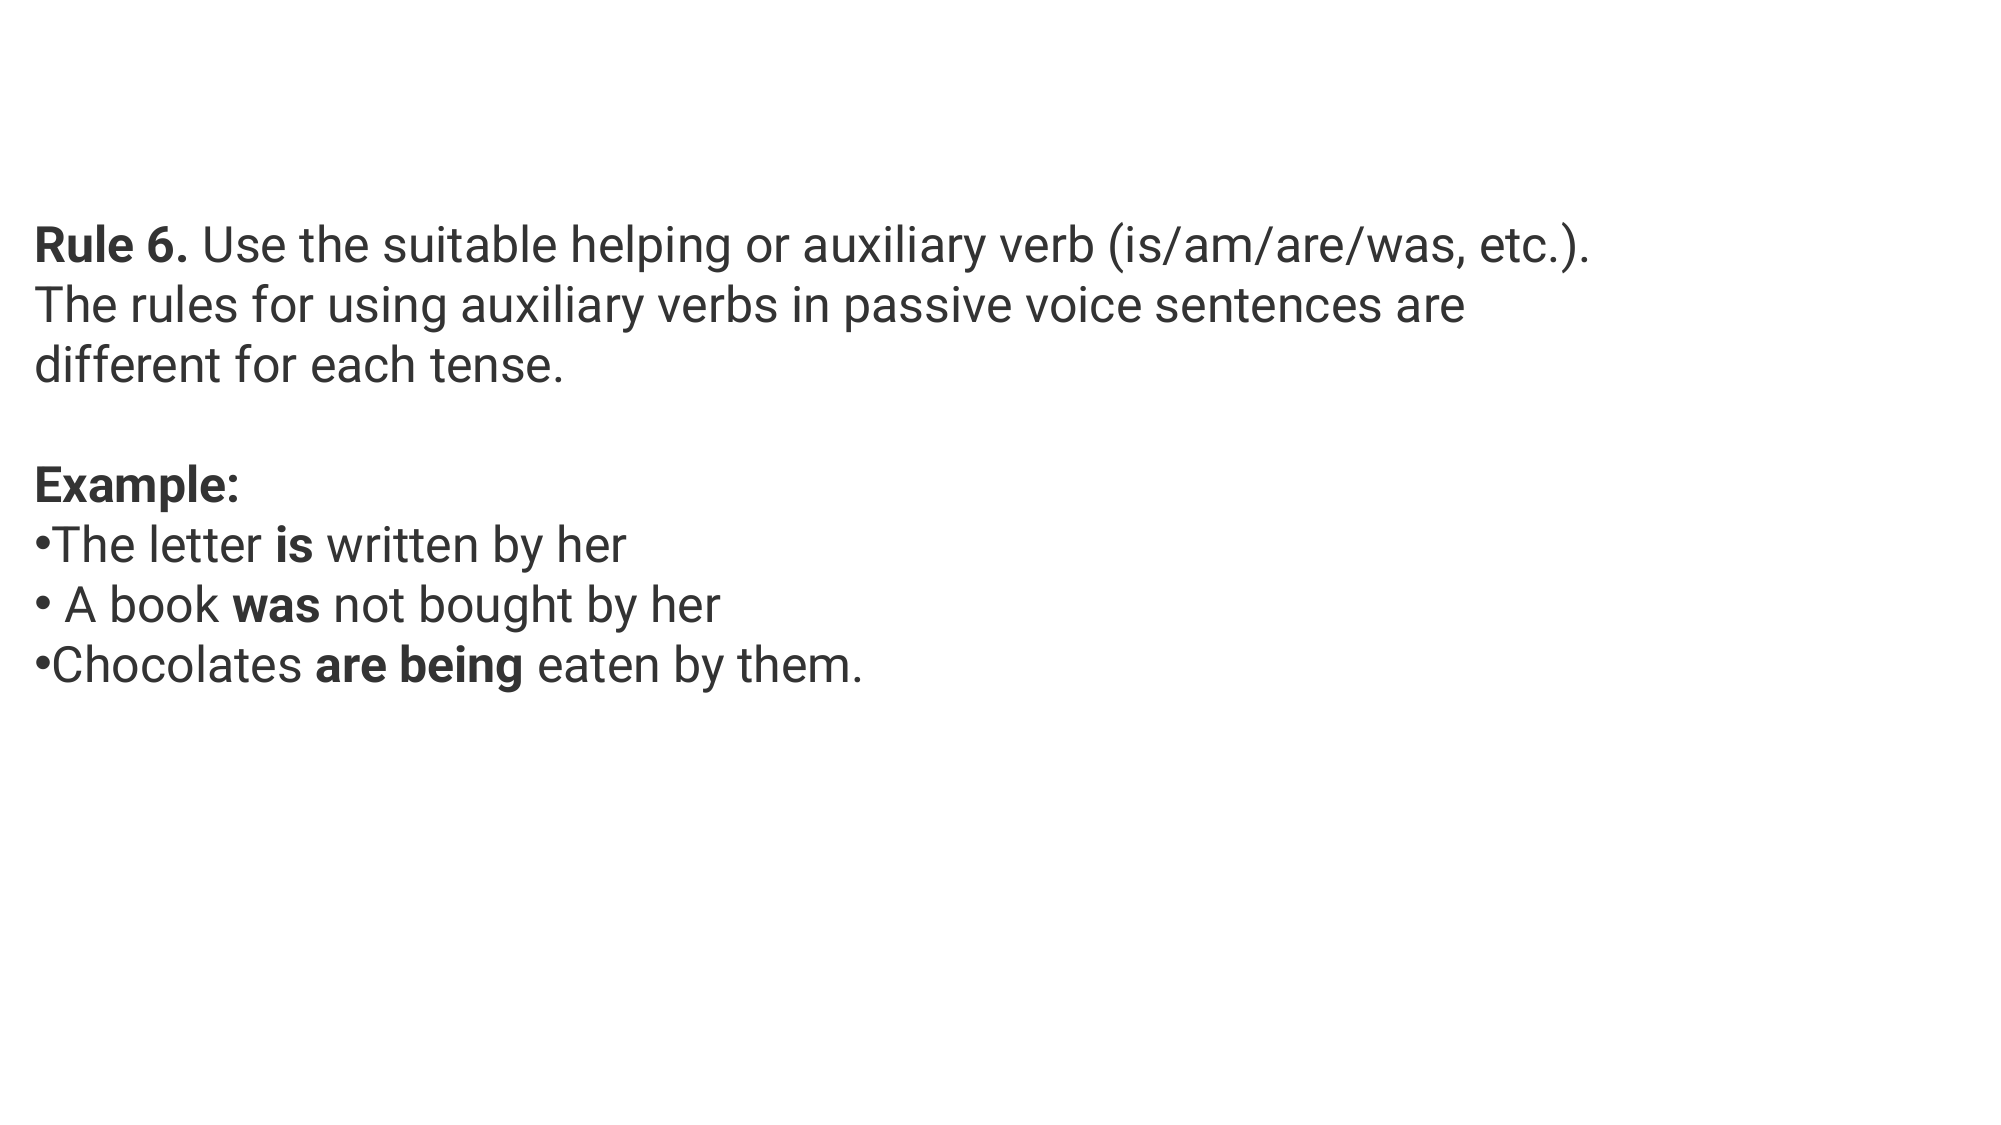

Rule 6. Use the suitable helping or auxiliary verb (is/am/are/was, etc.). The rules for using auxiliary verbs in passive voice sentences are different for each tense.

Example:
The letter is written by her
 A book was not bought by her
Chocolates are being eaten by them.